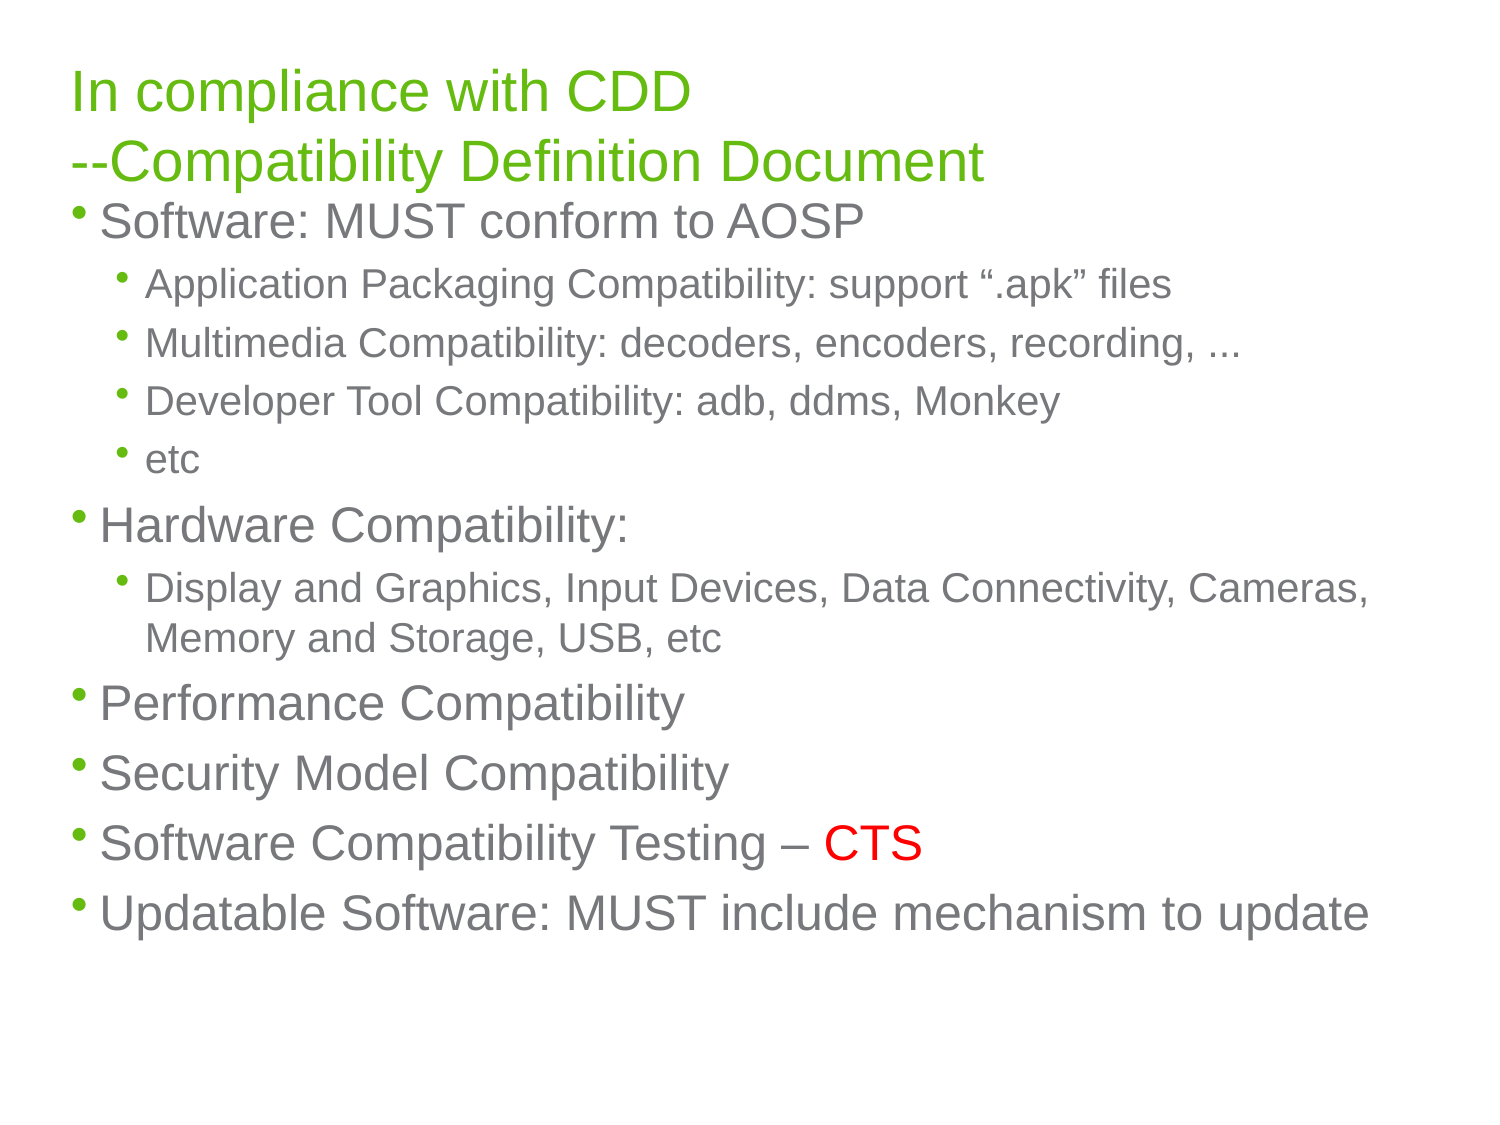

# In compliance with CDD --Compatibility Definition Document
Software: MUST conform to AOSP
Application Packaging Compatibility: support “.apk” files
Multimedia Compatibility: decoders, encoders, recording, ...
Developer Tool Compatibility: adb, ddms, Monkey
etc
Hardware Compatibility:
Display and Graphics, Input Devices, Data Connectivity, Cameras, Memory and Storage, USB, etc
Performance Compatibility
Security Model Compatibility
Software Compatibility Testing – CTS
Updatable Software: MUST include mechanism to update